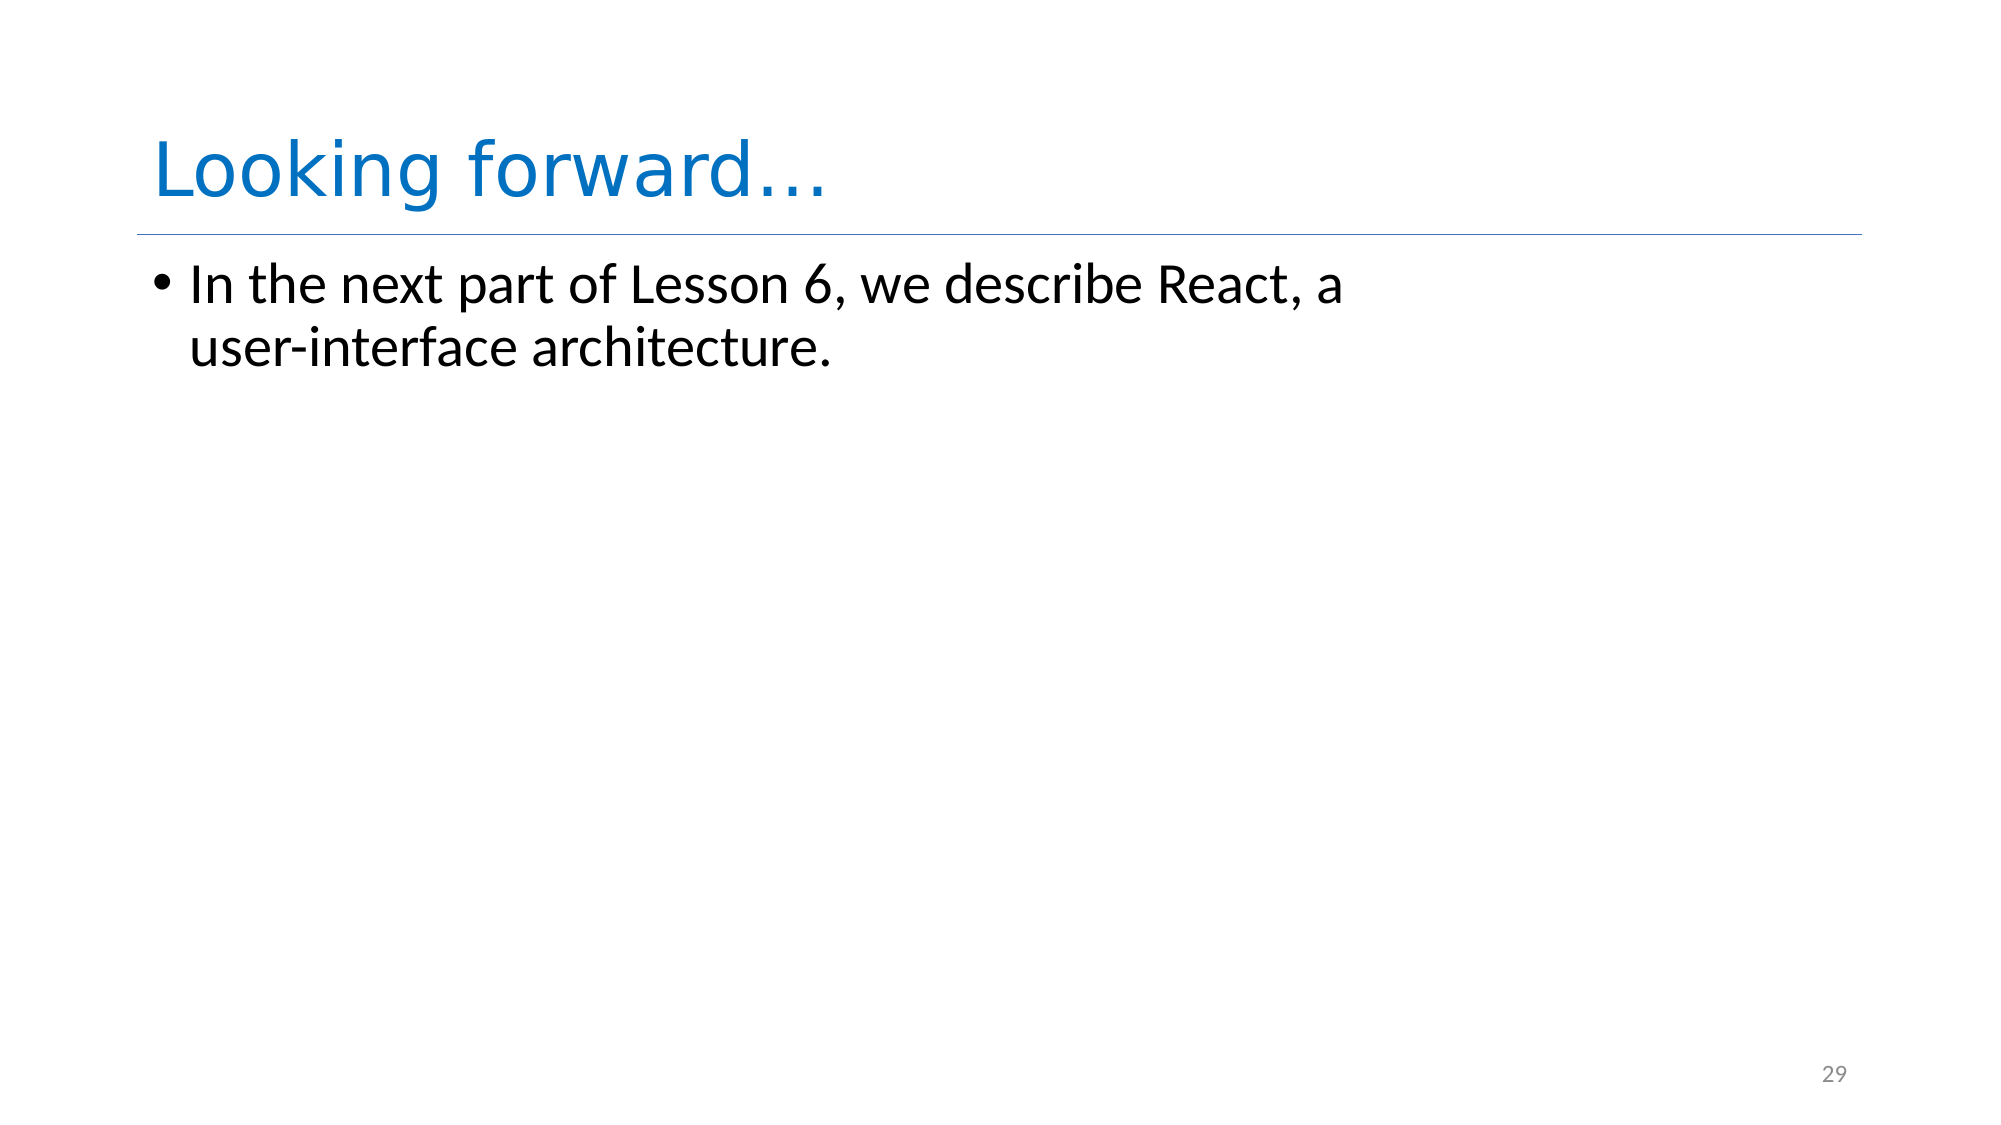

# Looking forward…
In the next part of Lesson 6, we describe React, a user-interface architecture.
29